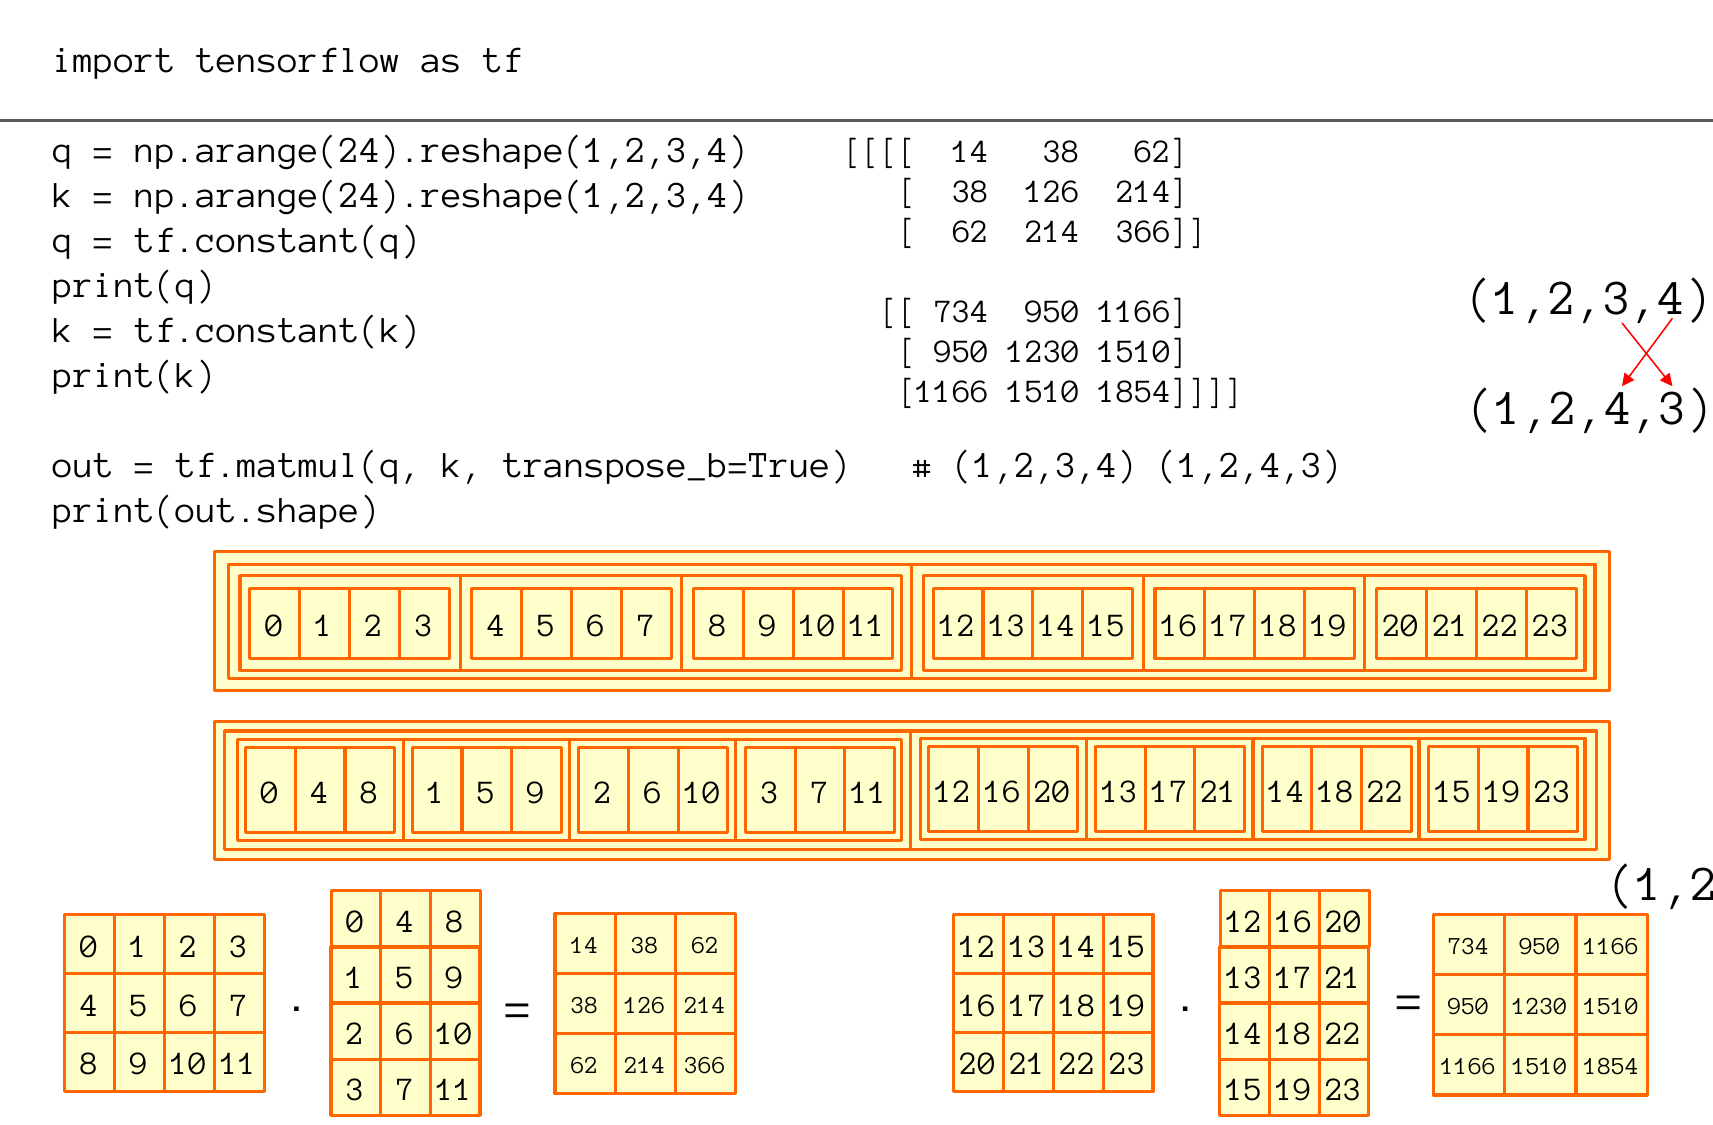

import tensorflow as tf

q = np.arange(24).reshape(1,2,3,4)
k = np.arange(24).reshape(1,2,3,4)
q = tf.constant(q)
print(q)
k = tf.constant(k)
print(k)

out = tf.matmul(q, k, transpose_b=True)   # (1,2,3,4) (1,2,4,3)
print(out.shape)
[[[[  14   38   62]
   [  38  126  214]
   [  62  214  366]]

  [[ 734  950 1166]
   [ 950 1230 1510]
   [1166 1510 1854]]]]
(1,2,3,4)
(1,2,4,3)

0
1
2
3
4
5
6
7
8
9
10
11
12
13
14
15
16
17
18
19
20
21
22
23

15
19
23
14
18
22
13
17
21
12
16
20
3
7
11
2
6
10
1
5
9
0
4
8
(1,2,3,3)
12
16
20
13
17
21
14
18
22
15
19
23
0
4
8
14
38
62
12
13
14
15
734
950
1166
950
1230
1510
1166
1510
1854
0
1
2
3
1
5
9
.
.
=
=
38
126
214
16
17
18
19
4
5
6
7
2
6
10
20
21
22
23
8
9
10
11
62
214
366
3
7
11